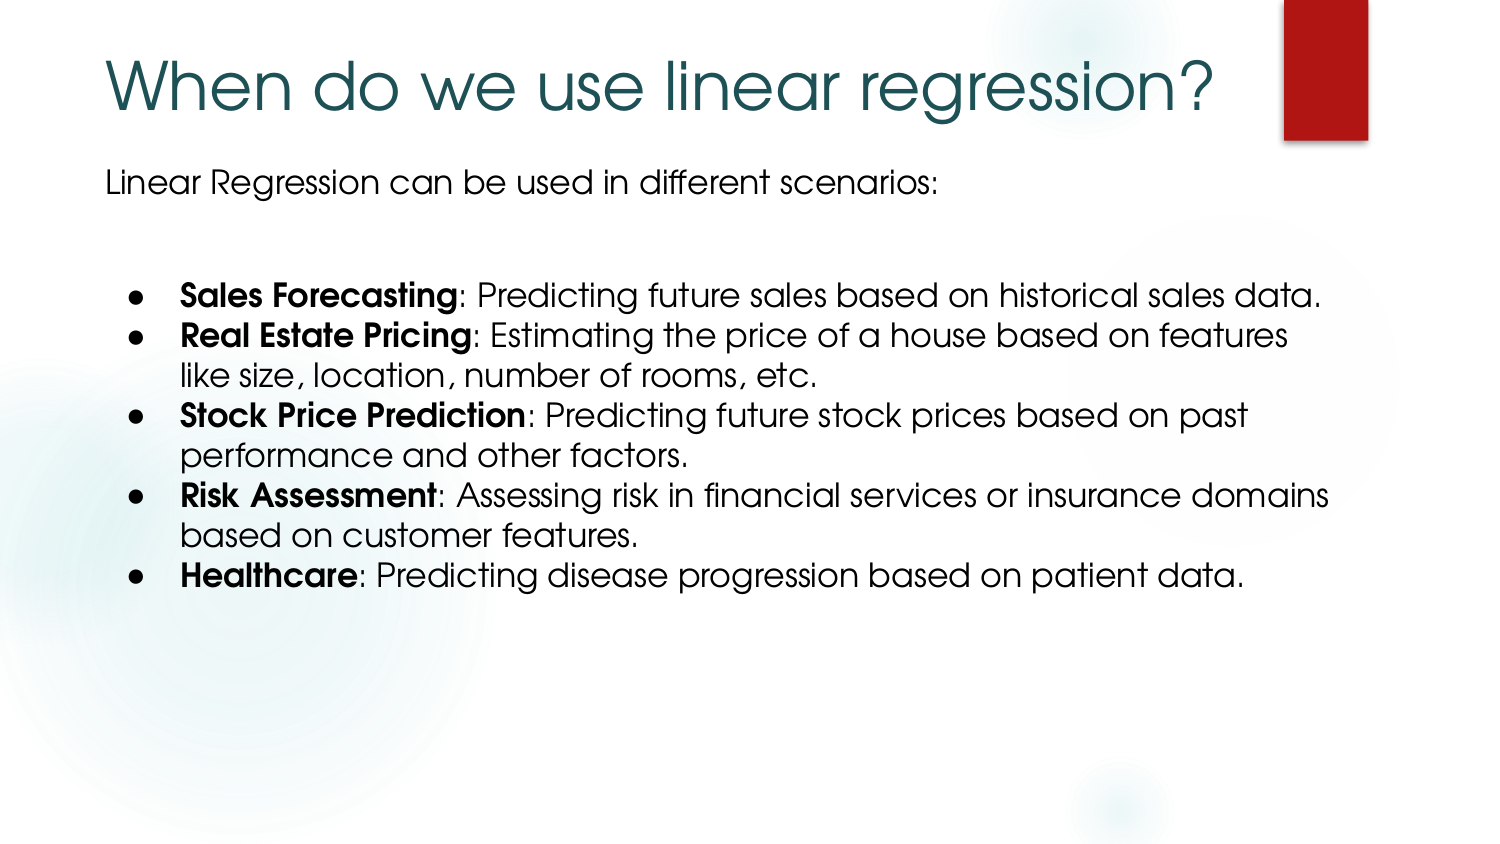

# When do we use linear regression?
Linear Regression can be used in different scenarios:

Sales Forecasting: Predicting future sales based on historical sales data.
Real Estate Pricing: Estimating the price of a house based on features like size, location, number of rooms, etc.
Stock Price Prediction: Predicting future stock prices based on past performance and other factors.
Risk Assessment: Assessing risk in financial services or insurance domains based on customer features.
Healthcare: Predicting disease progression based on patient data.